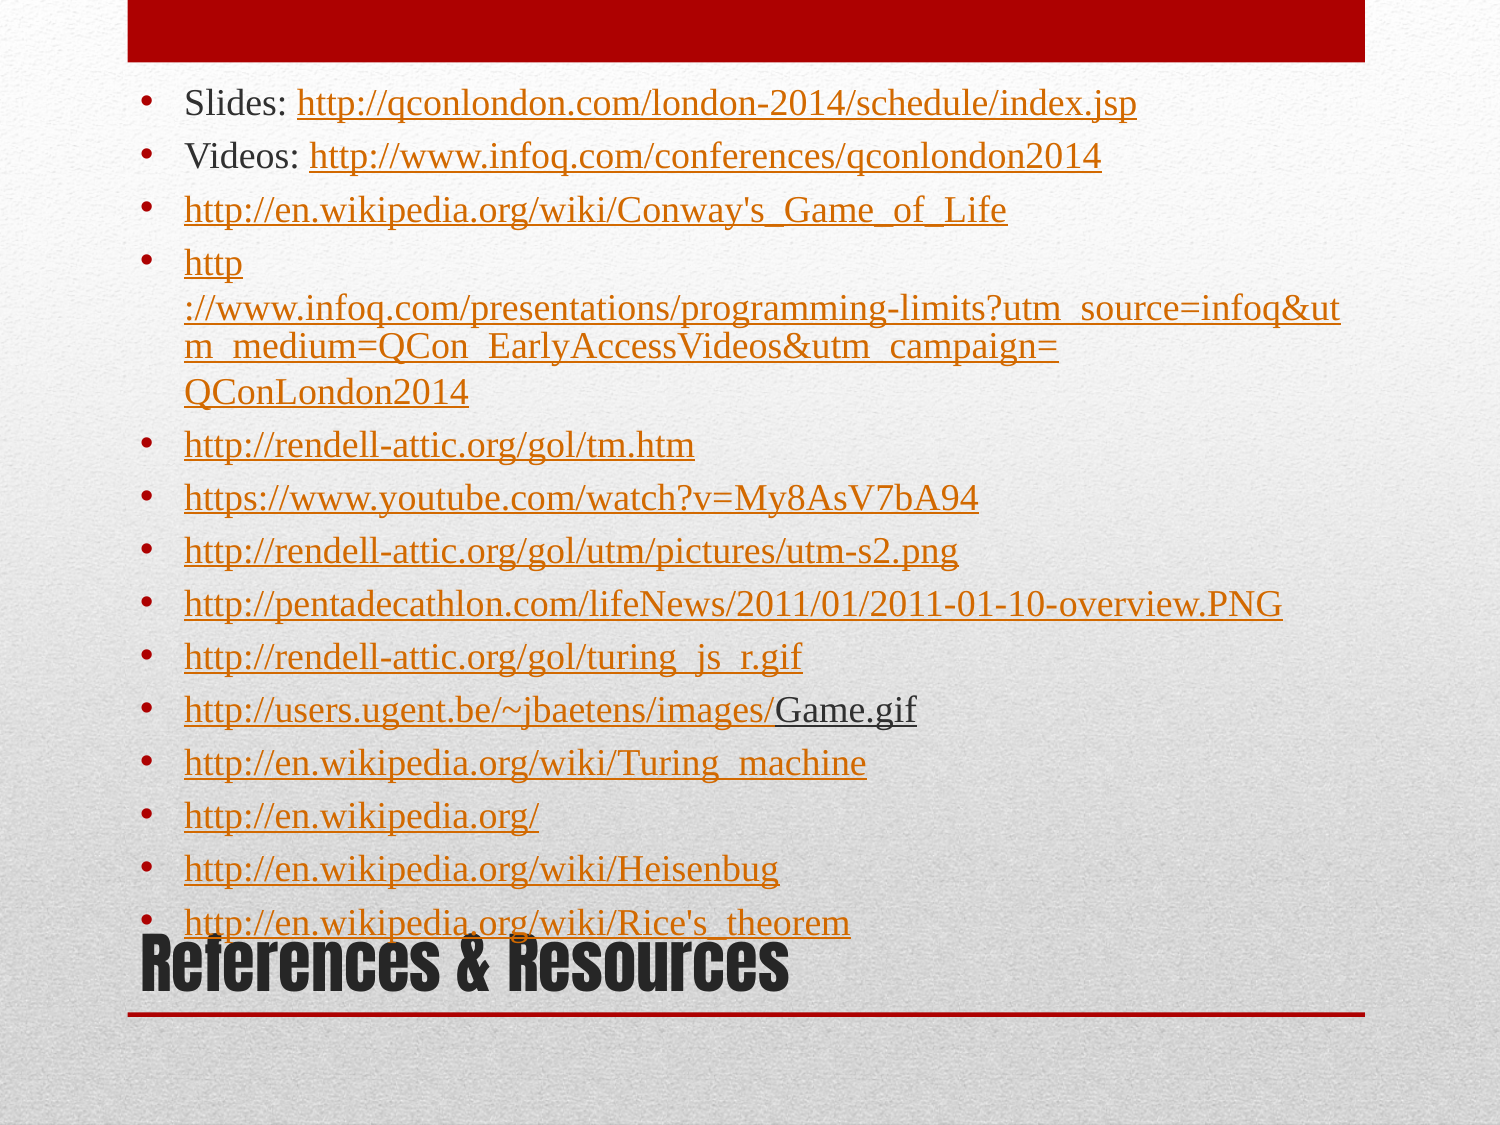

Slides: http://qconlondon.com/london-2014/schedule/index.jsp
Videos: http://www.infoq.com/conferences/qconlondon2014
http://en.wikipedia.org/wiki/Conway's_Game_of_Life
http://www.infoq.com/presentations/programming-limits?utm_source=infoq&utm_medium=QCon_EarlyAccessVideos&utm_campaign=QConLondon2014
http://rendell-attic.org/gol/tm.htm
https://www.youtube.com/watch?v=My8AsV7bA94
http://rendell-attic.org/gol/utm/pictures/utm-s2.png
http://pentadecathlon.com/lifeNews/2011/01/2011-01-10-overview.PNG
http://rendell-attic.org/gol/turing_js_r.gif
http://users.ugent.be/~jbaetens/images/Game.gif
http://en.wikipedia.org/wiki/Turing_machine
http://en.wikipedia.org/
http://en.wikipedia.org/wiki/Heisenbug
http://en.wikipedia.org/wiki/Rice's_theorem

# References & Resources